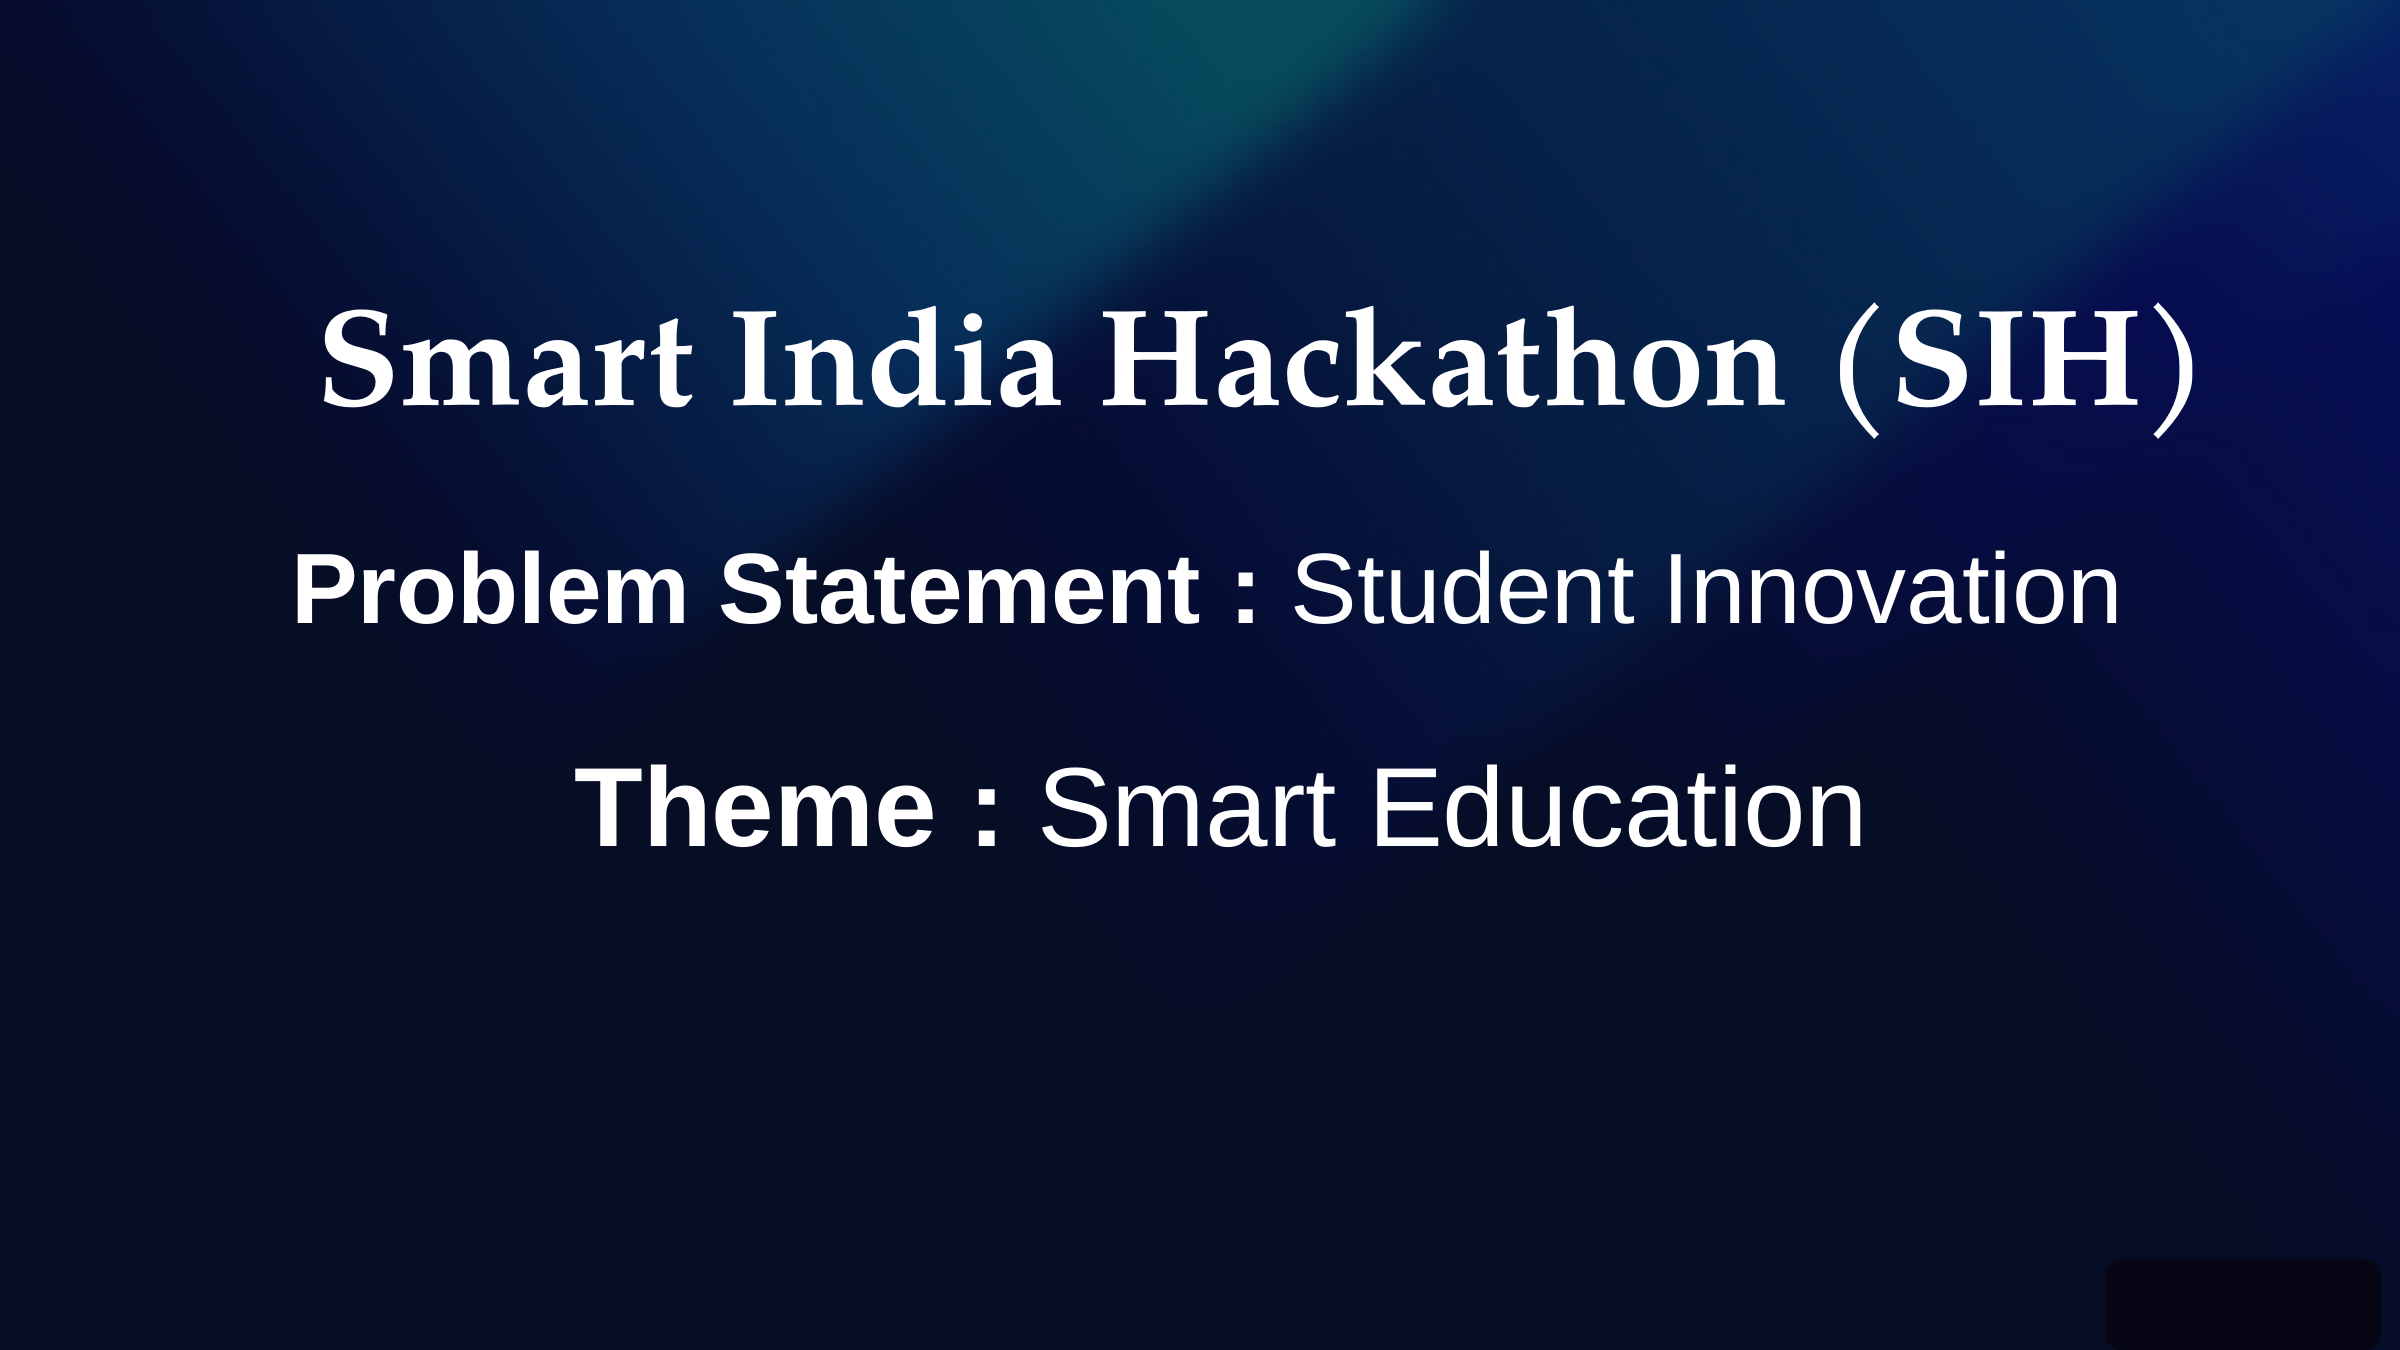

Smart India Hackathon (SIH)
Problem Statement : Student Innovation
Theme : Smart Education